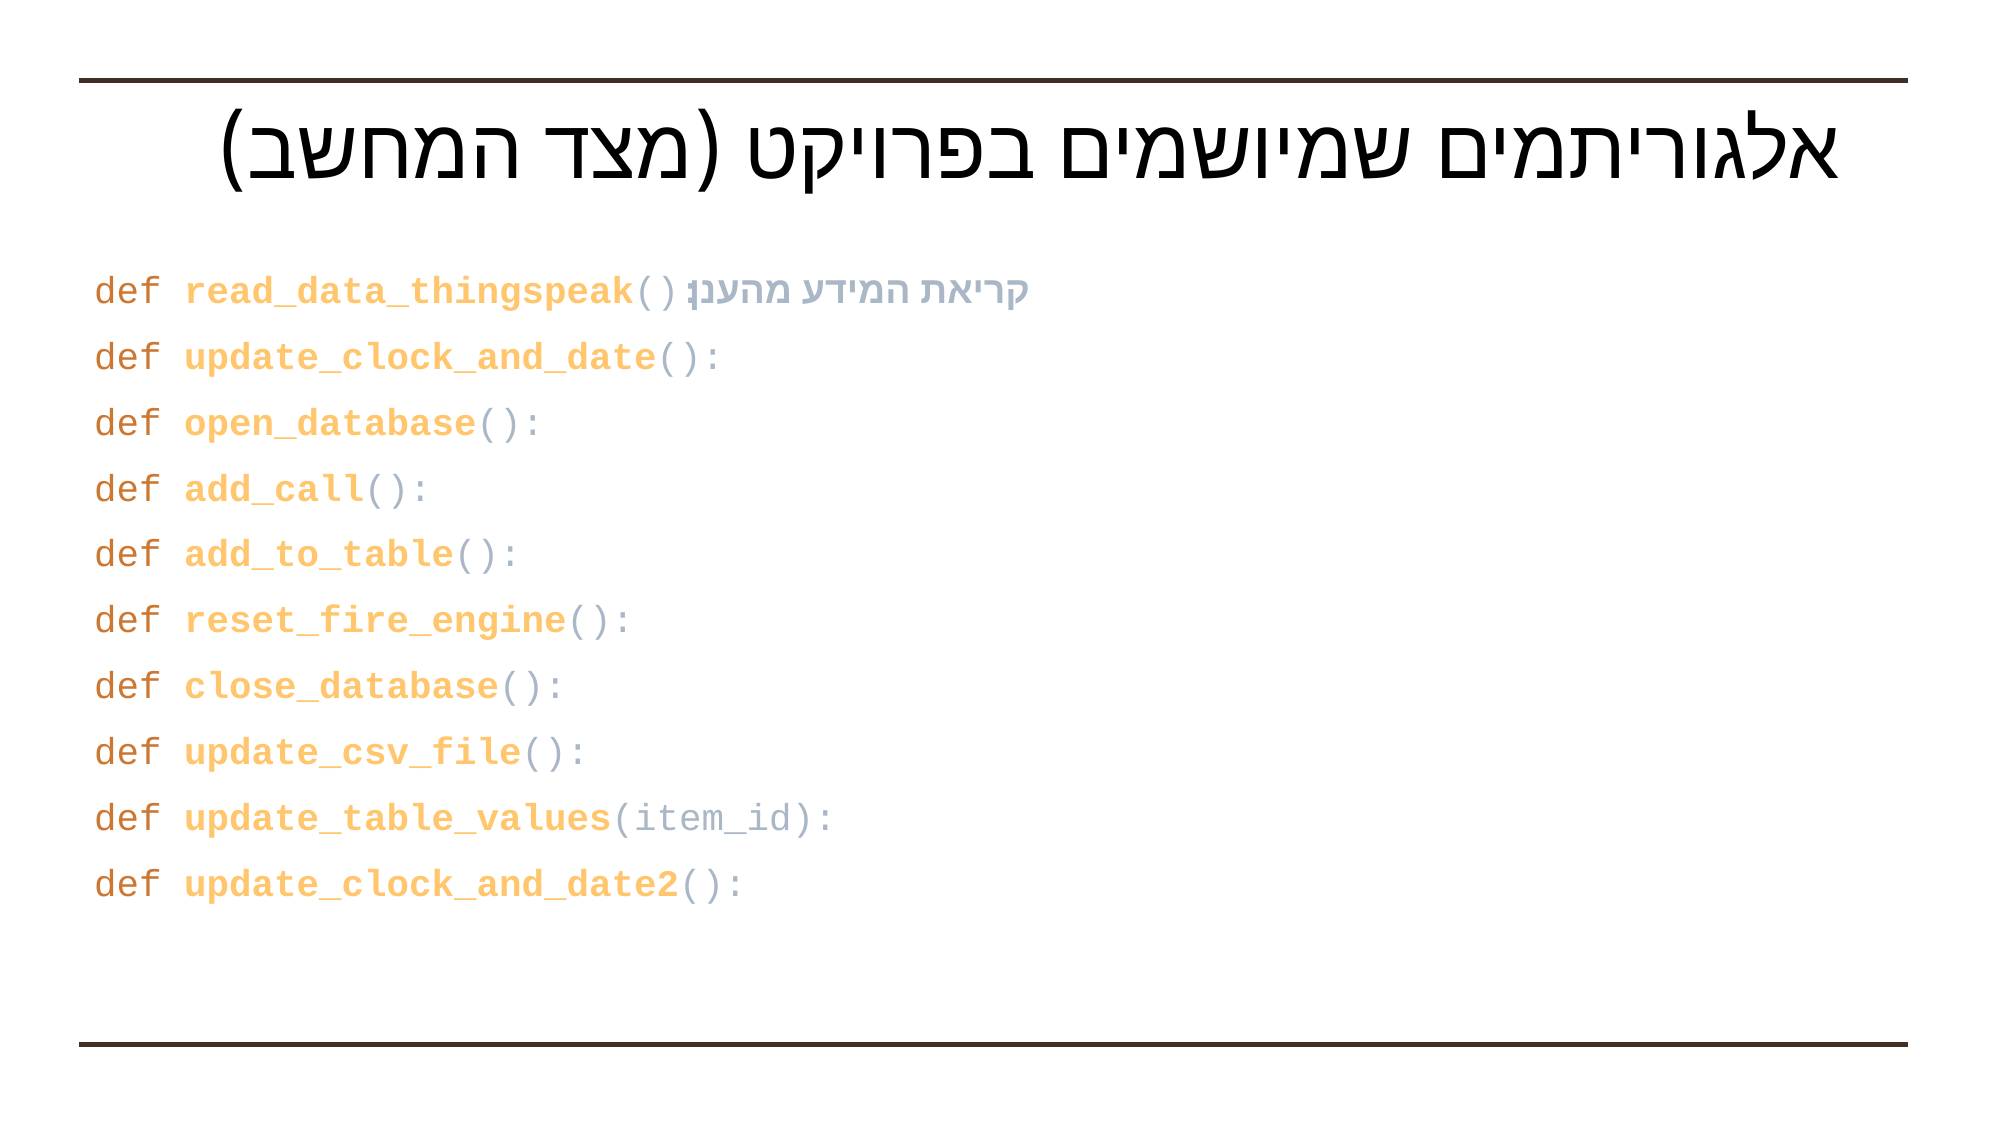

# אלגוריתמים שמיושמים בפרויקט (מצד המחשב)
קריאת המידע מהענן

def read_data_thingspeak():
def update_clock_and_date():
def open_database():
def add_call():
def add_to_table():
def reset_fire_engine():
def close_database():
def update_csv_file():
def update_table_values(item_id):
def update_clock_and_date2():